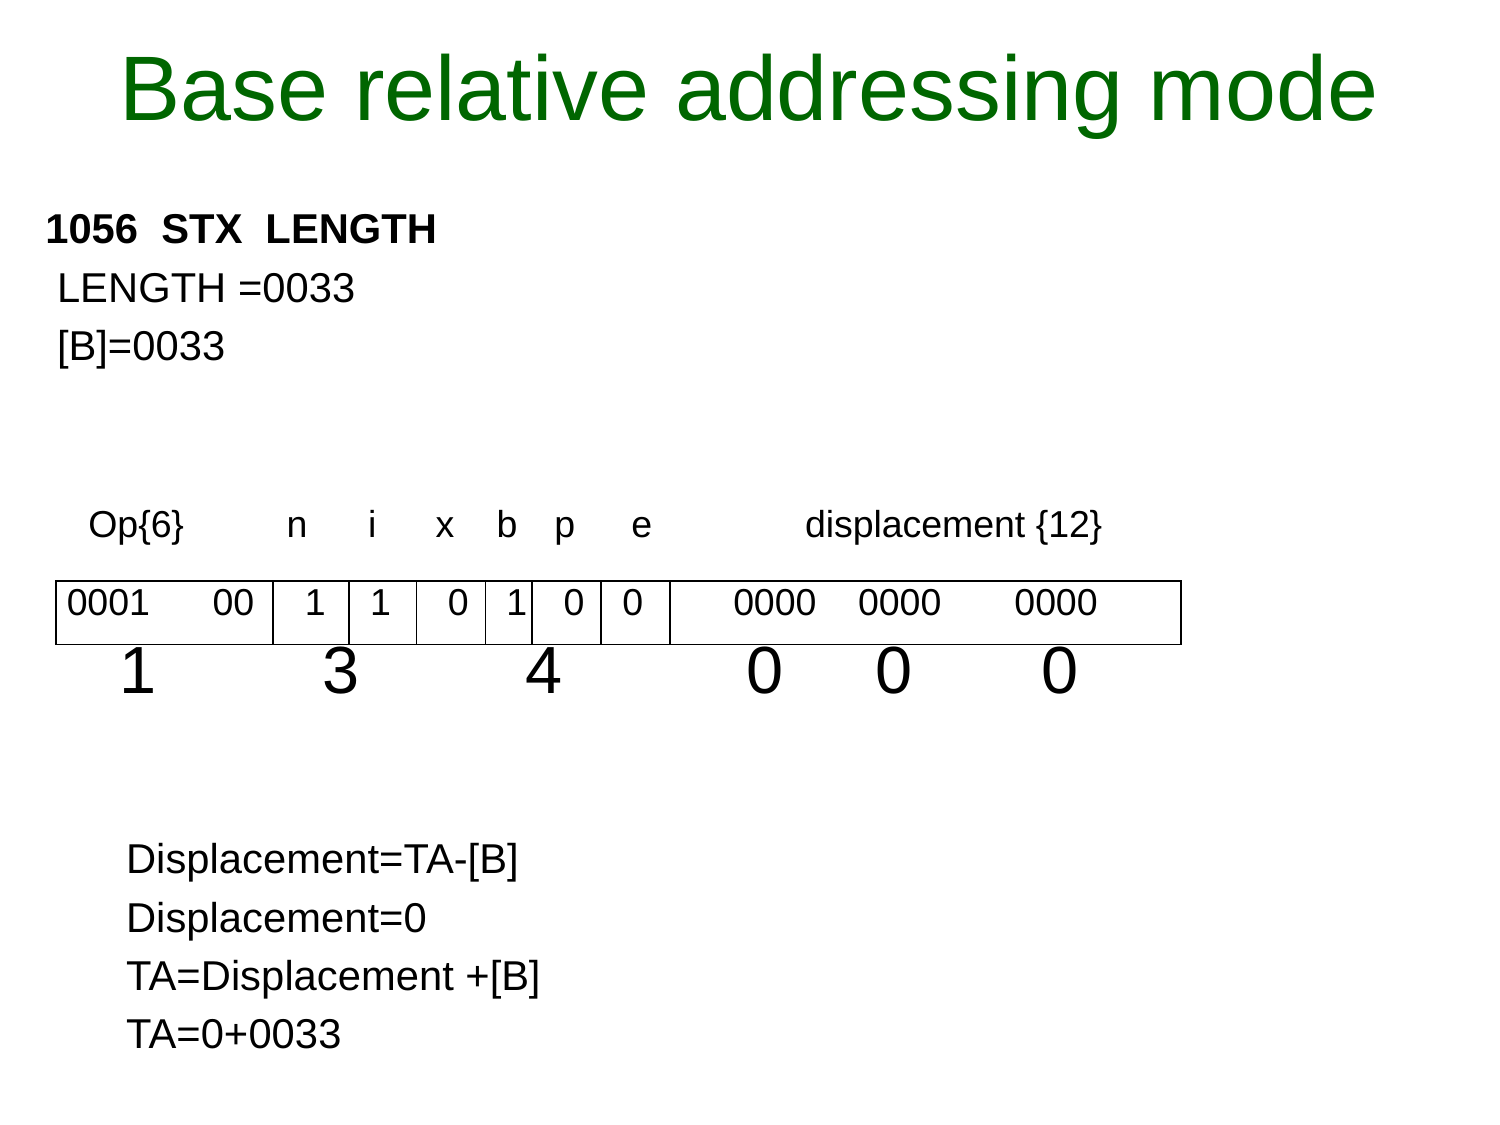

# Base relative addressing mode
  STX  LENGTH
 LENGTH =0033
 [B]=0033

    1         3         4          0     0       0

       Displacement=TA-[B]
       Displacement=0
       TA=Displacement +[B]
       TA=0+0033

| Op{6} | n | i | x | b | p | e | displacement {12} |
| --- | --- | --- | --- | --- | --- | --- | --- |
| 0001 00 | 1 | 1 | 0 | 1 | 0 | 0 | 0000 0000 0000 |
| --- | --- | --- | --- | --- | --- | --- | --- |